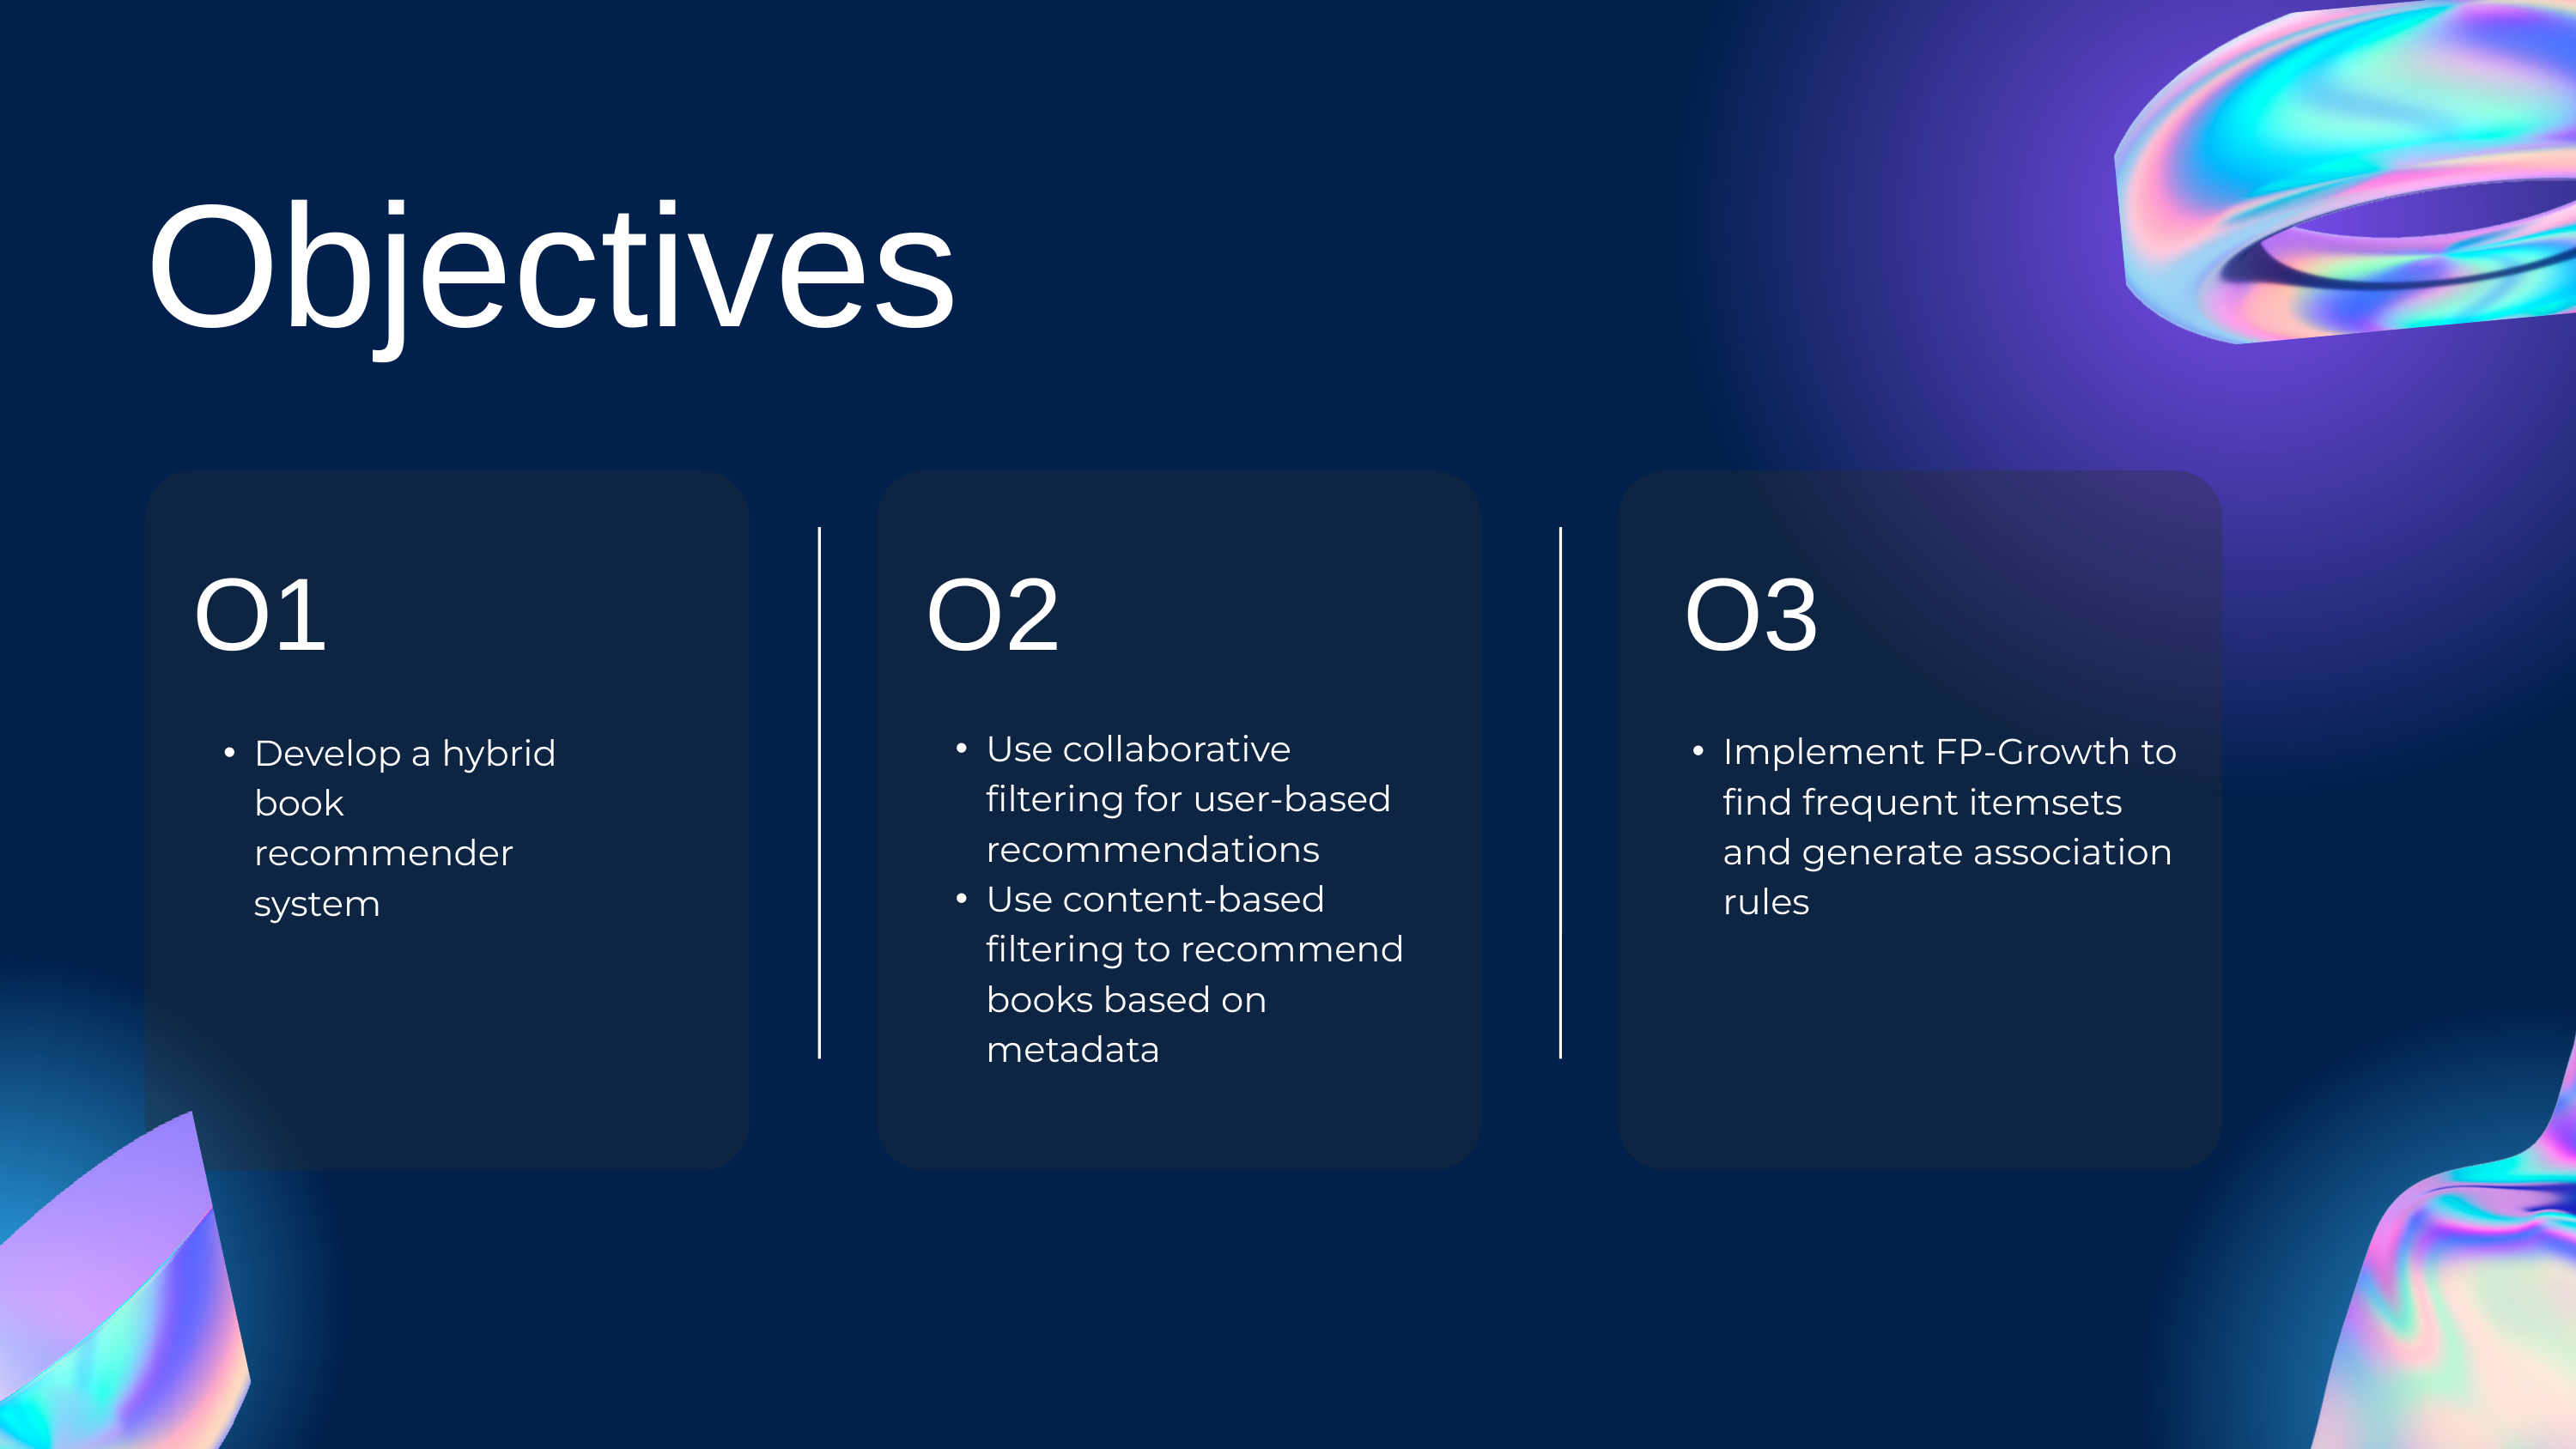

Objectives

O1
O2
O3
Use collaborative filtering for user-based recommendations
Use content-based filtering to recommend books based on metadata
Implement FP-Growth to find frequent itemsets and generate association rules
Develop a hybrid book recommender system